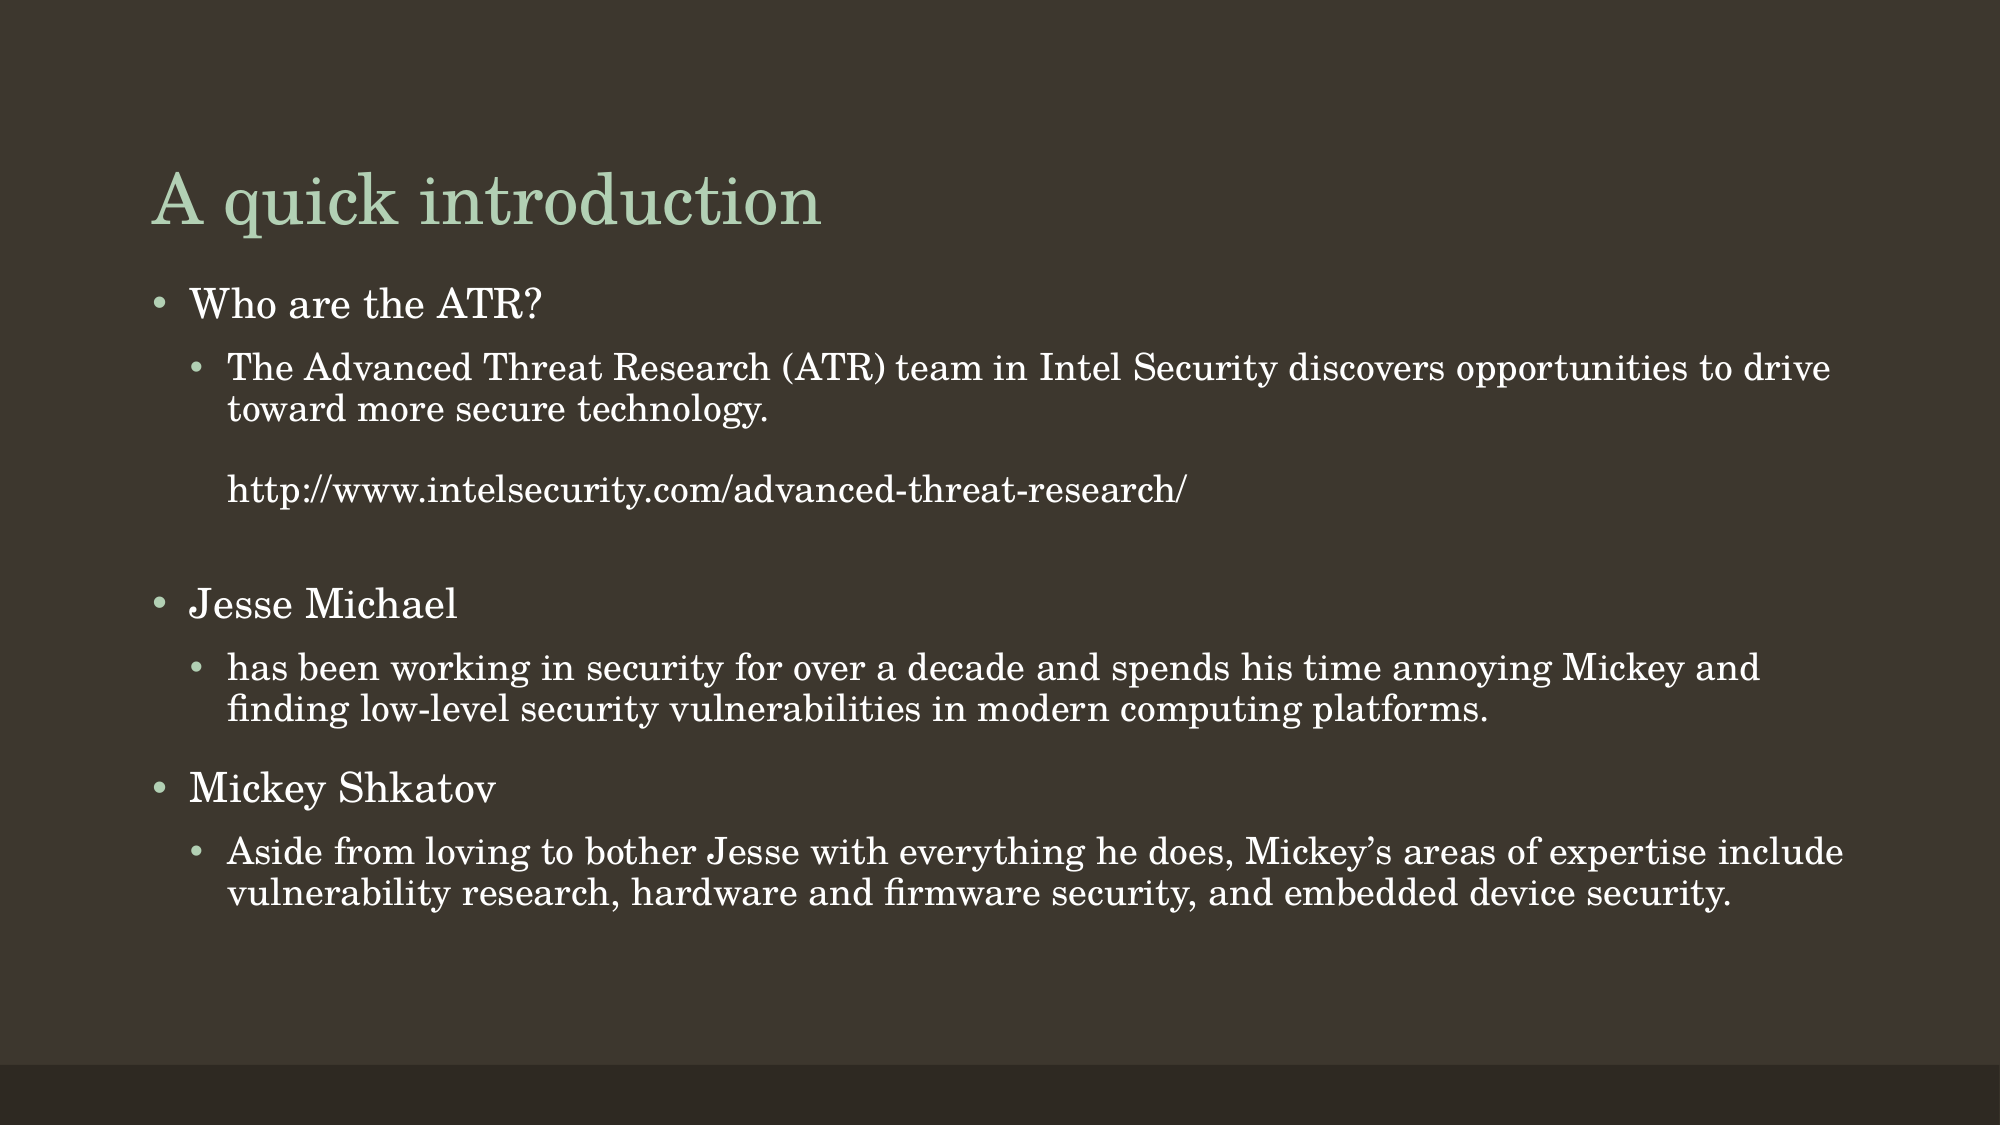

# A quick introduction
Who are the ATR?
The Advanced Threat Research (ATR) team in Intel Security discovers opportunities to drive toward more secure technology.
http://www.intelsecurity.com/advanced-threat-research/
Jesse Michael
has been working in security for over a decade and spends his time annoying Mickey and finding low-level security vulnerabilities in modern computing platforms.
Mickey Shkatov
Aside from loving to bother Jesse with everything he does, Mickey’s areas of expertise include vulnerability research, hardware and firmware security, and embedded device security.